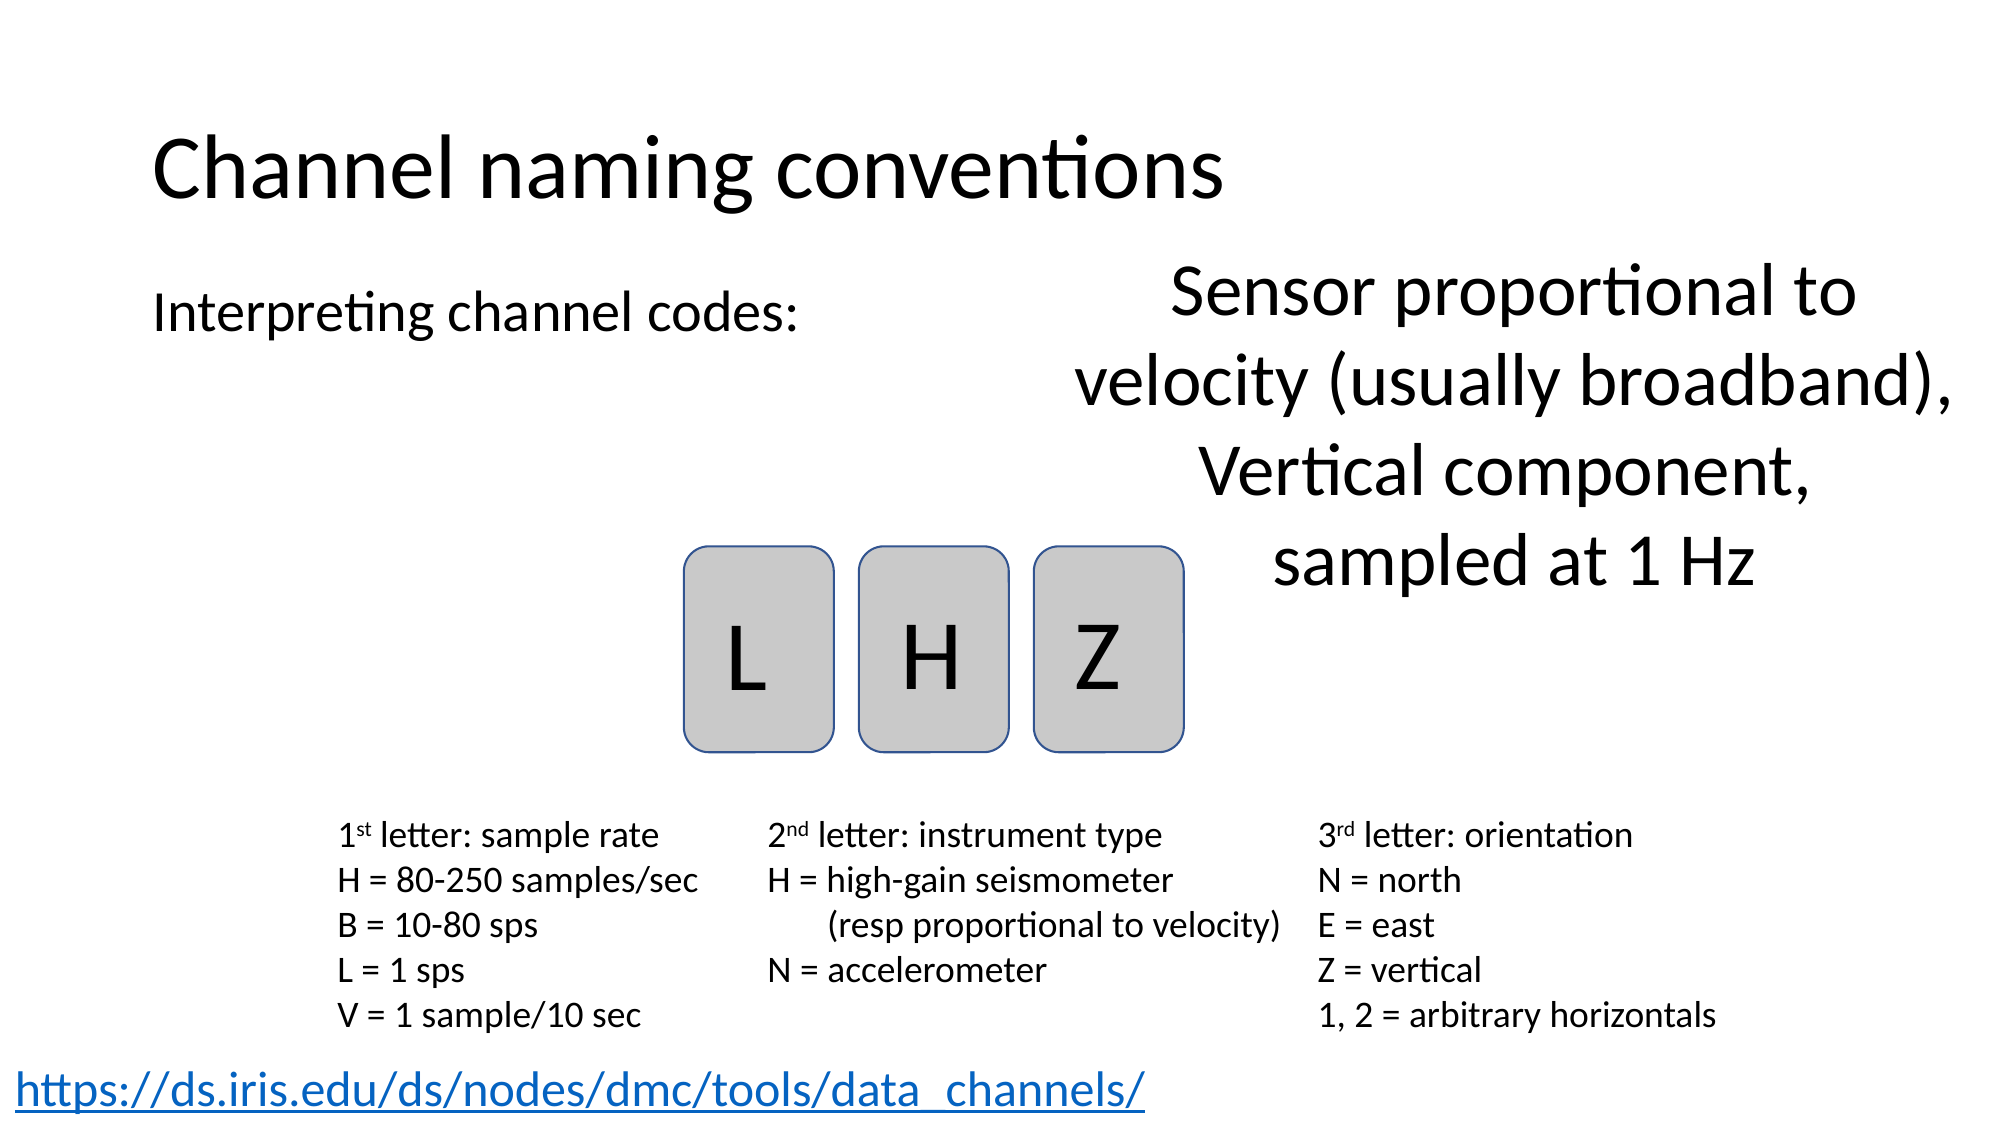

# Channel naming conventions

Interpreting channel codes:

Sensor proportional to velocity (usually broadband),
Vertical component,
sampled at 1 Hz

H
Z
L
3rd letter: orientation
N = north
E = east
Z = vertical
1, 2 = arbitrary horizontals
1st letter: sample rate
H = 80-250 samples/sec
B = 10-80 sps
L = 1 sps
V = 1 sample/10 sec
2nd letter: instrument type
H = high-gain seismometer
       (resp proportional to velocity)
N = accelerometer
https://ds.iris.edu/ds/nodes/dmc/tools/data_channels/